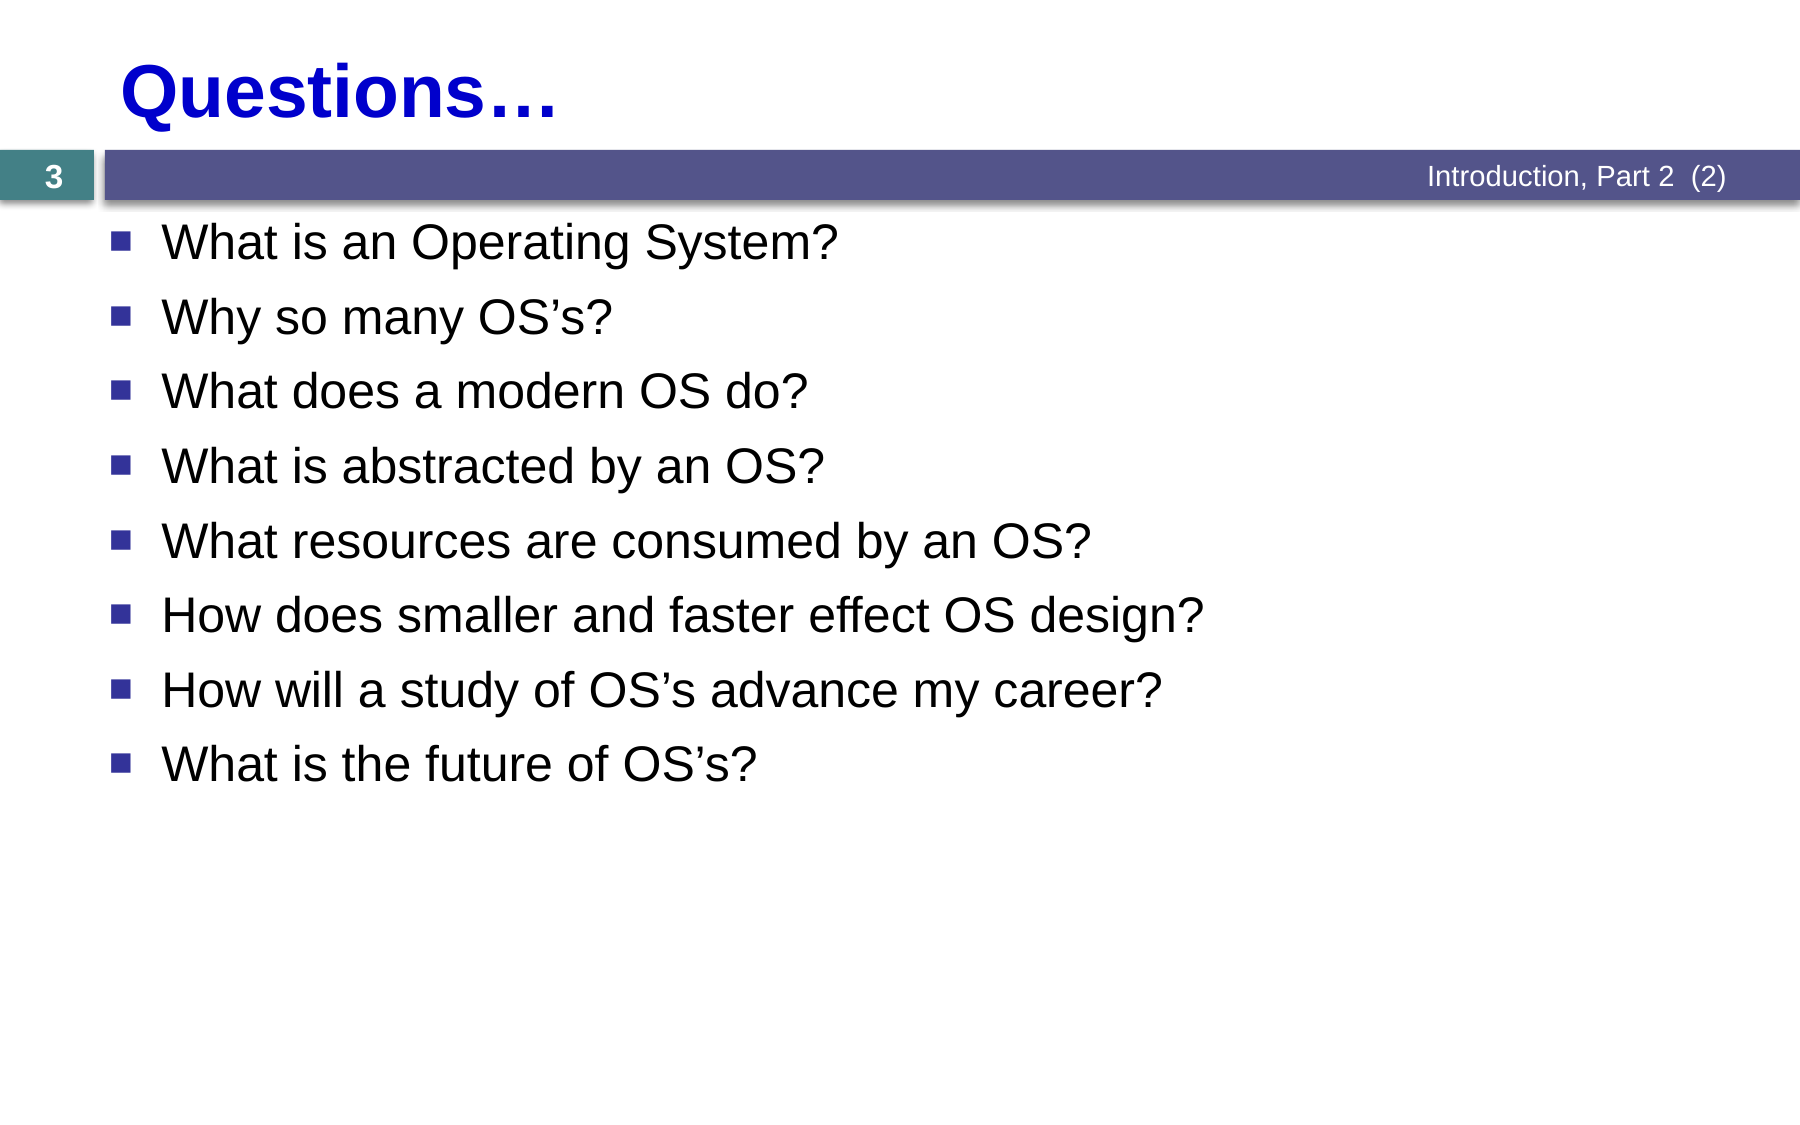

# Questions…
Introduction, Part 2  (2)
3
What is an Operating System?
Why so many OS’s?
What does a modern OS do?
What is abstracted by an OS?
What resources are consumed by an OS?
How does smaller and faster effect OS design?
How will a study of OS’s advance my career?
What is the future of OS’s?